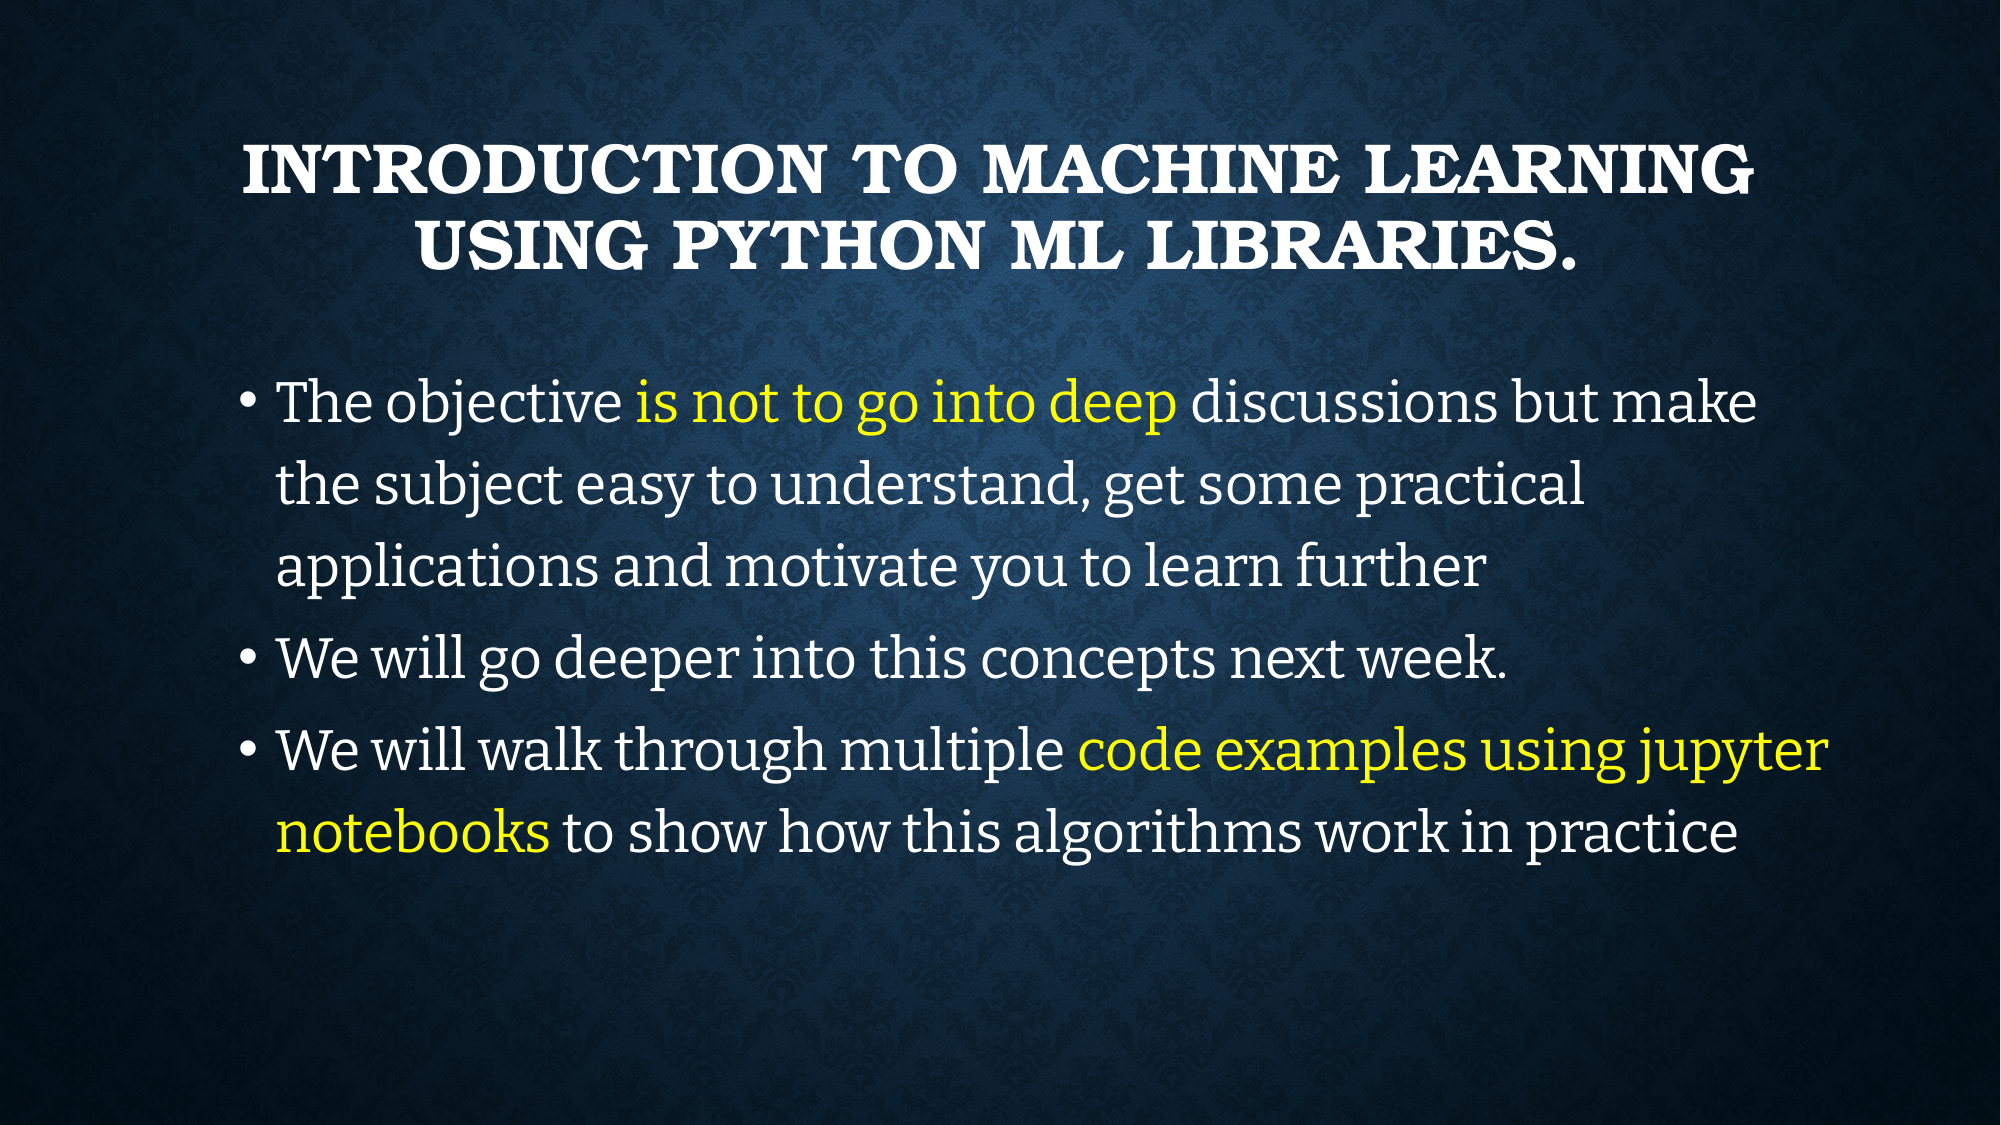

# Introduction to Machine Learning using Python ML Libraries.
The objective is not to go into deep discussions but make the subject easy to understand, get some practical applications and motivate you to learn further
We will go deeper into this concepts next week.
We will walk through multiple code examples using jupyter notebooks to show how this algorithms work in practice